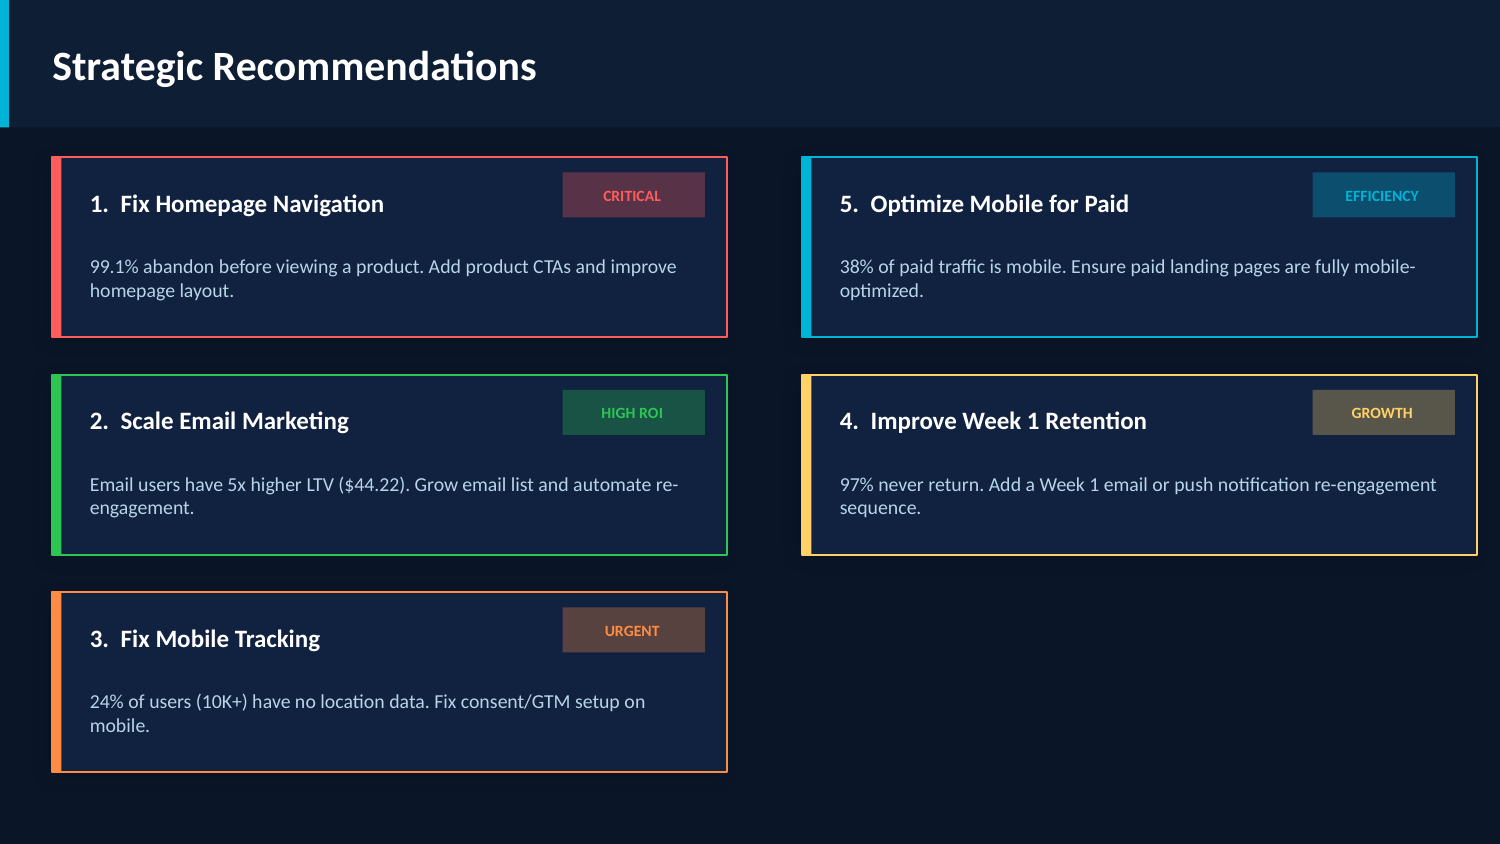

Strategic Recommendations

1.  Fix Homepage Navigation
CRITICAL

5.  Optimize Mobile for Paid
EFFICIENCY

99.1% abandon before viewing a product. Add product CTAs and improve homepage layout.
38% of paid traffic is mobile. Ensure paid landing pages are fully mobile-optimized.

2.  Scale Email Marketing
HIGH ROI

4.  Improve Week 1 Retention
GROWTH

Email users have 5x higher LTV ($44.22). Grow email list and automate re-engagement.
97% never return. Add a Week 1 email or push notification re-engagement sequence.

3.  Fix Mobile Tracking
URGENT

24% of users (10K+) have no location data. Fix consent/GTM setup on mobile.